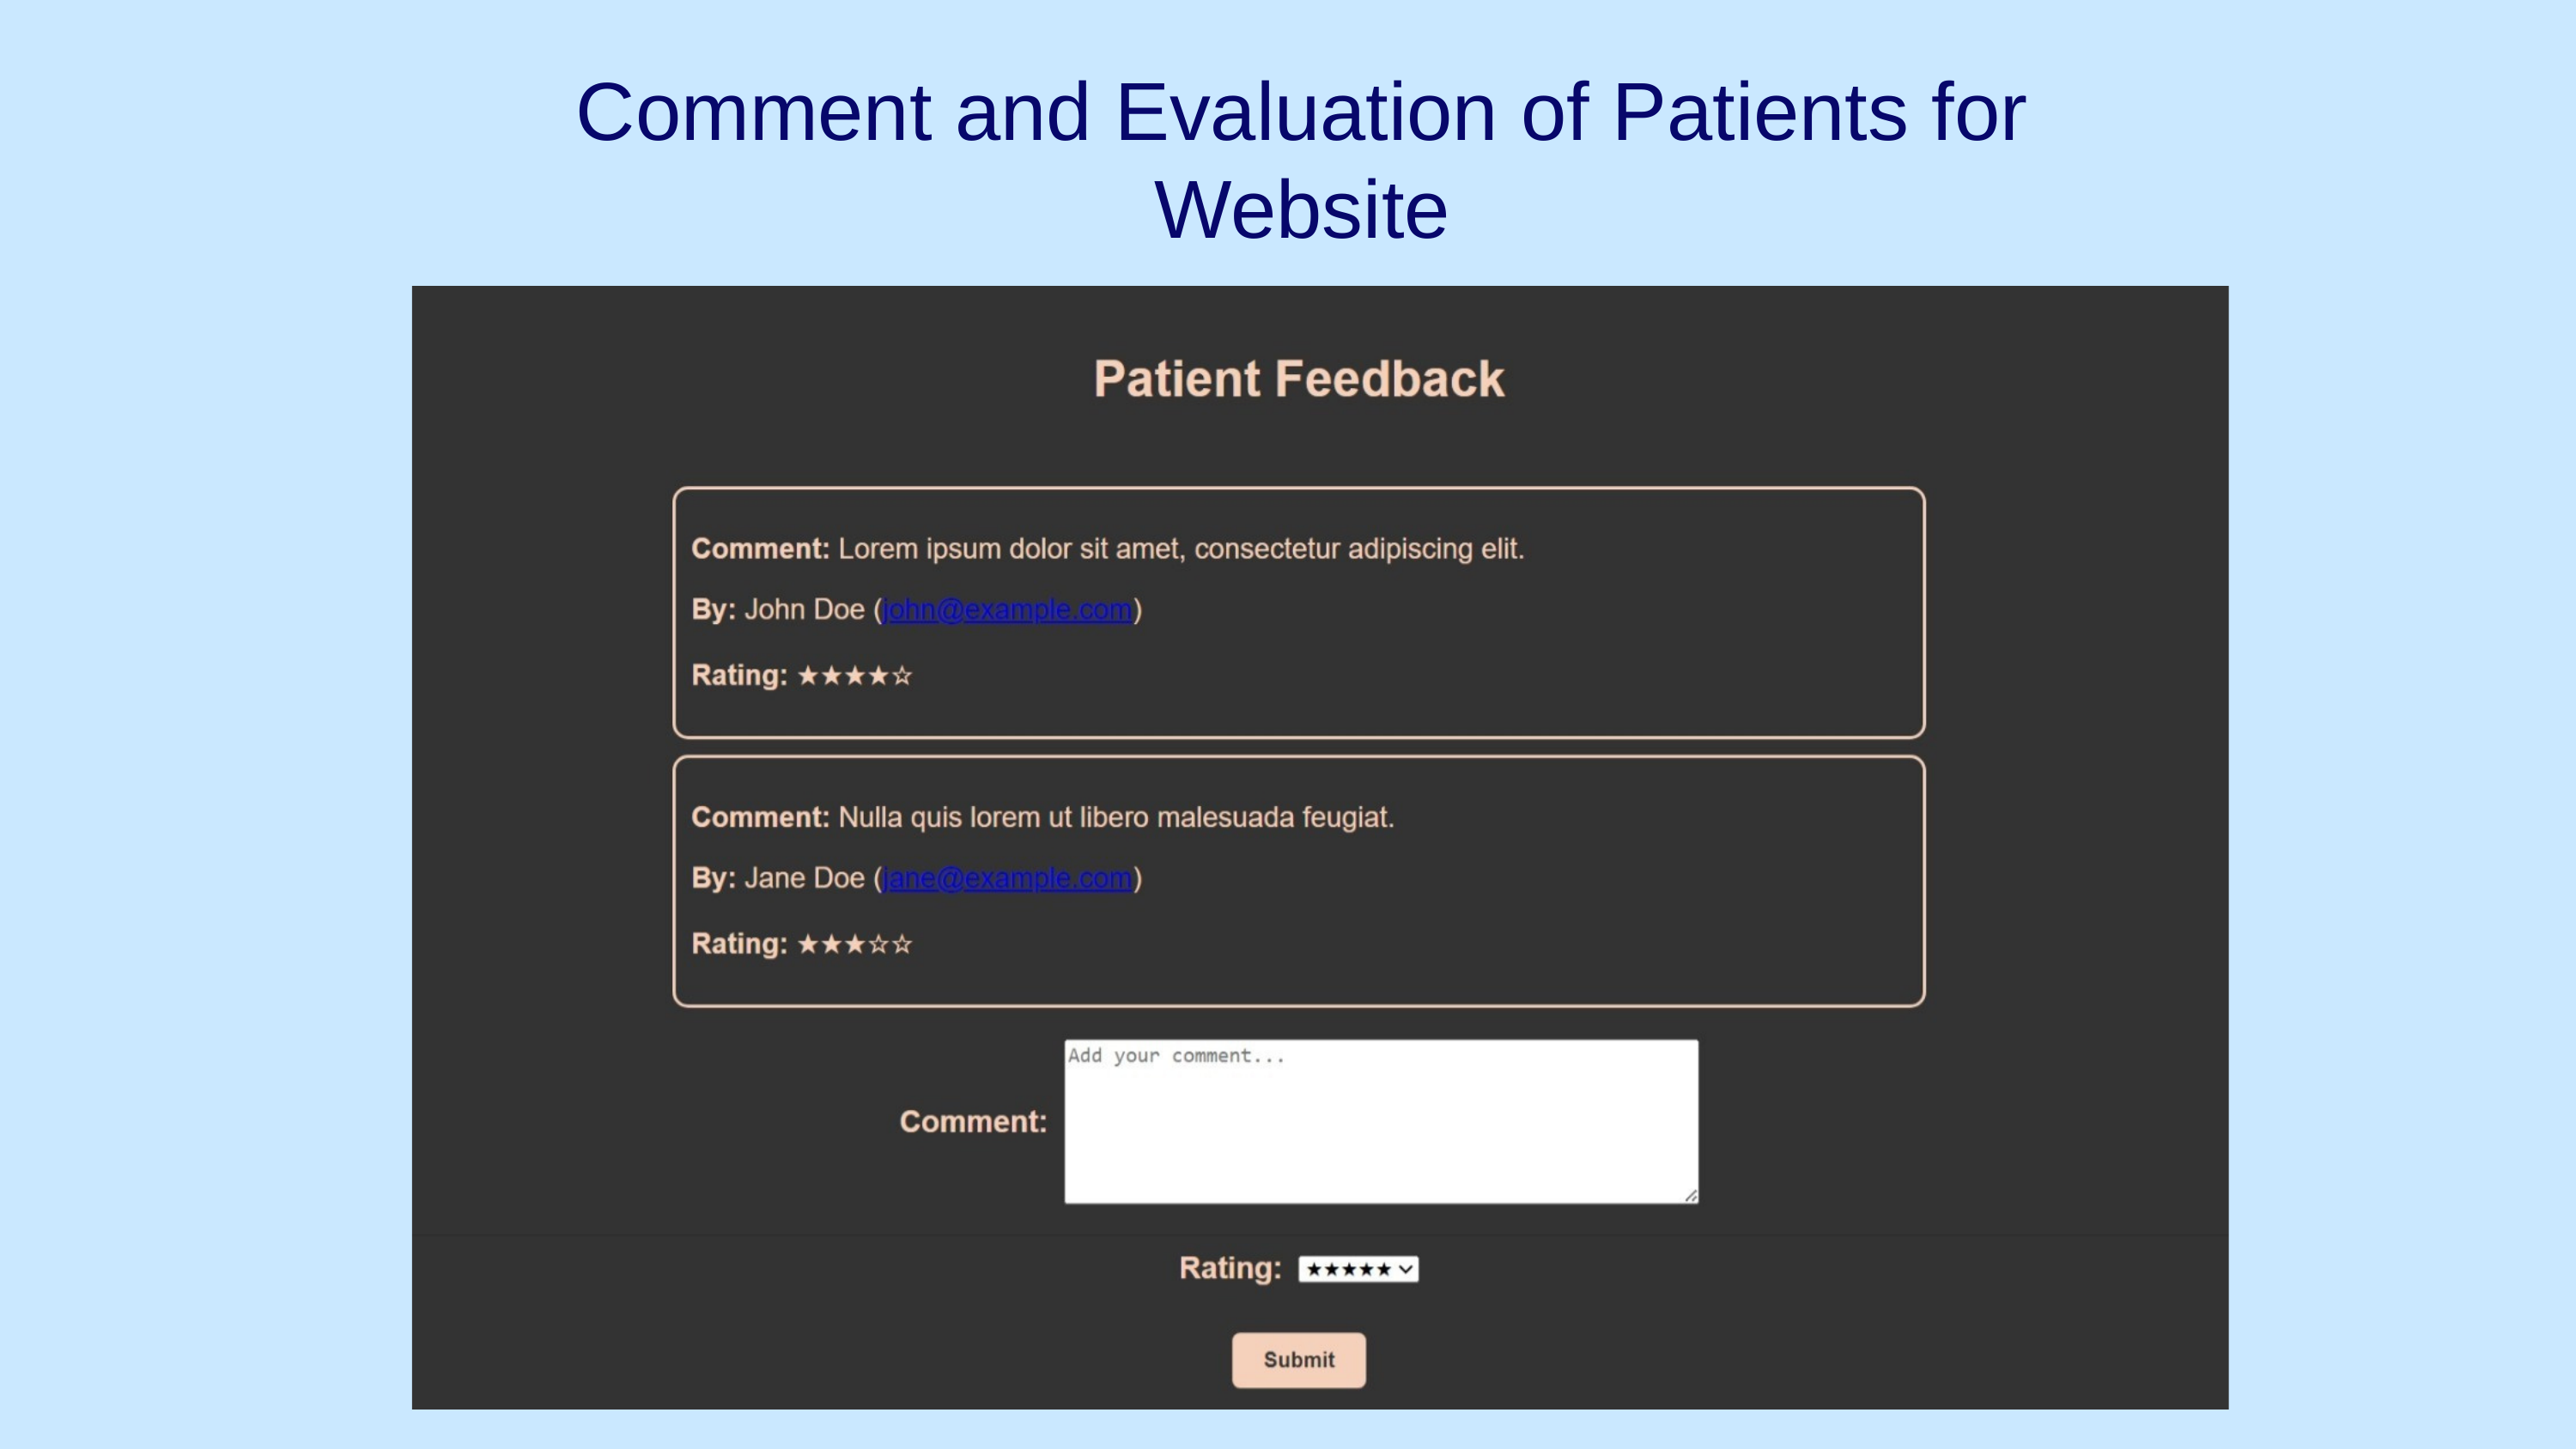

Comment and Evaluation of Patients for Website